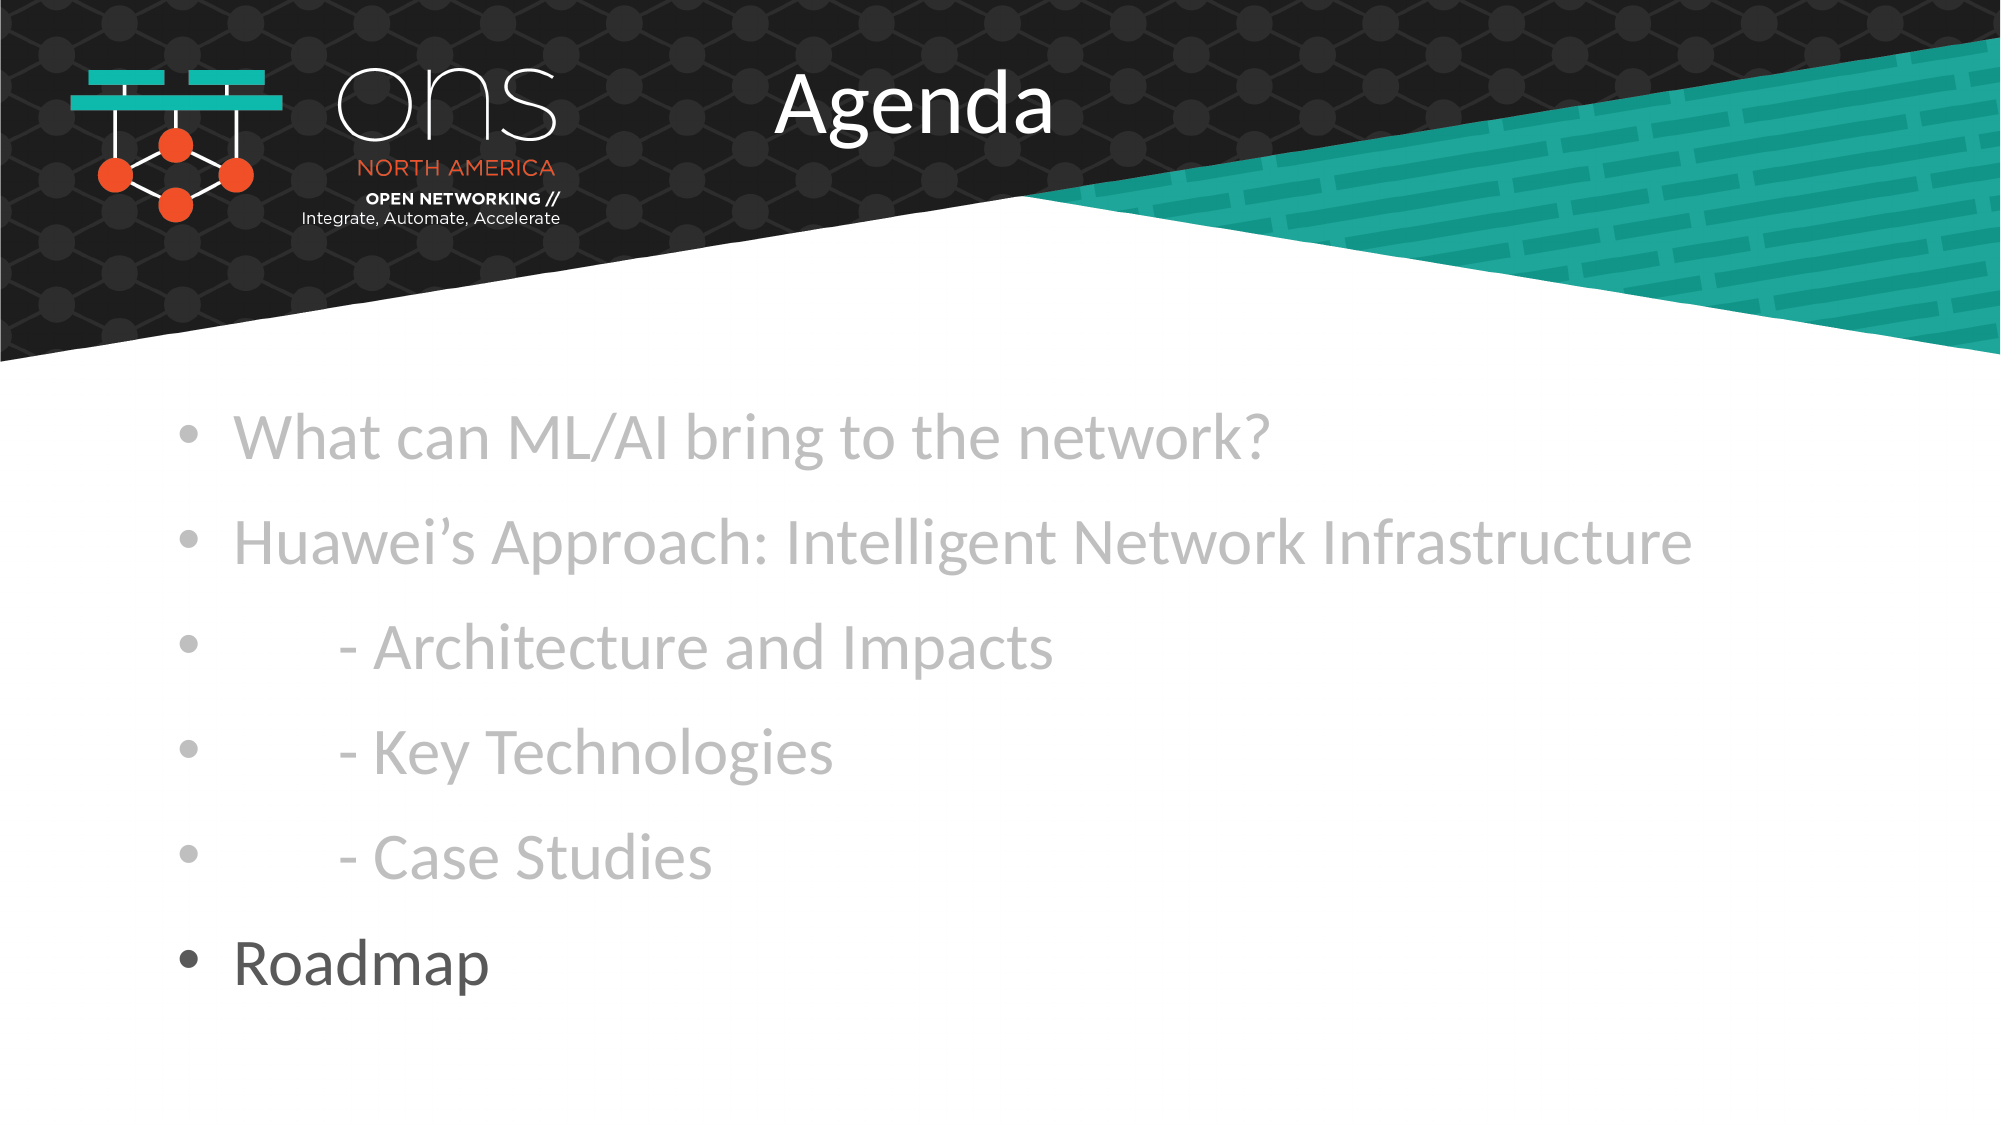

# Agenda
What can ML/AI bring to the network?
Huawei’s Approach: Intelligent Network Infrastructure
       - Architecture and Impacts
       - Key Technologies
       - Case Studies
Roadmap